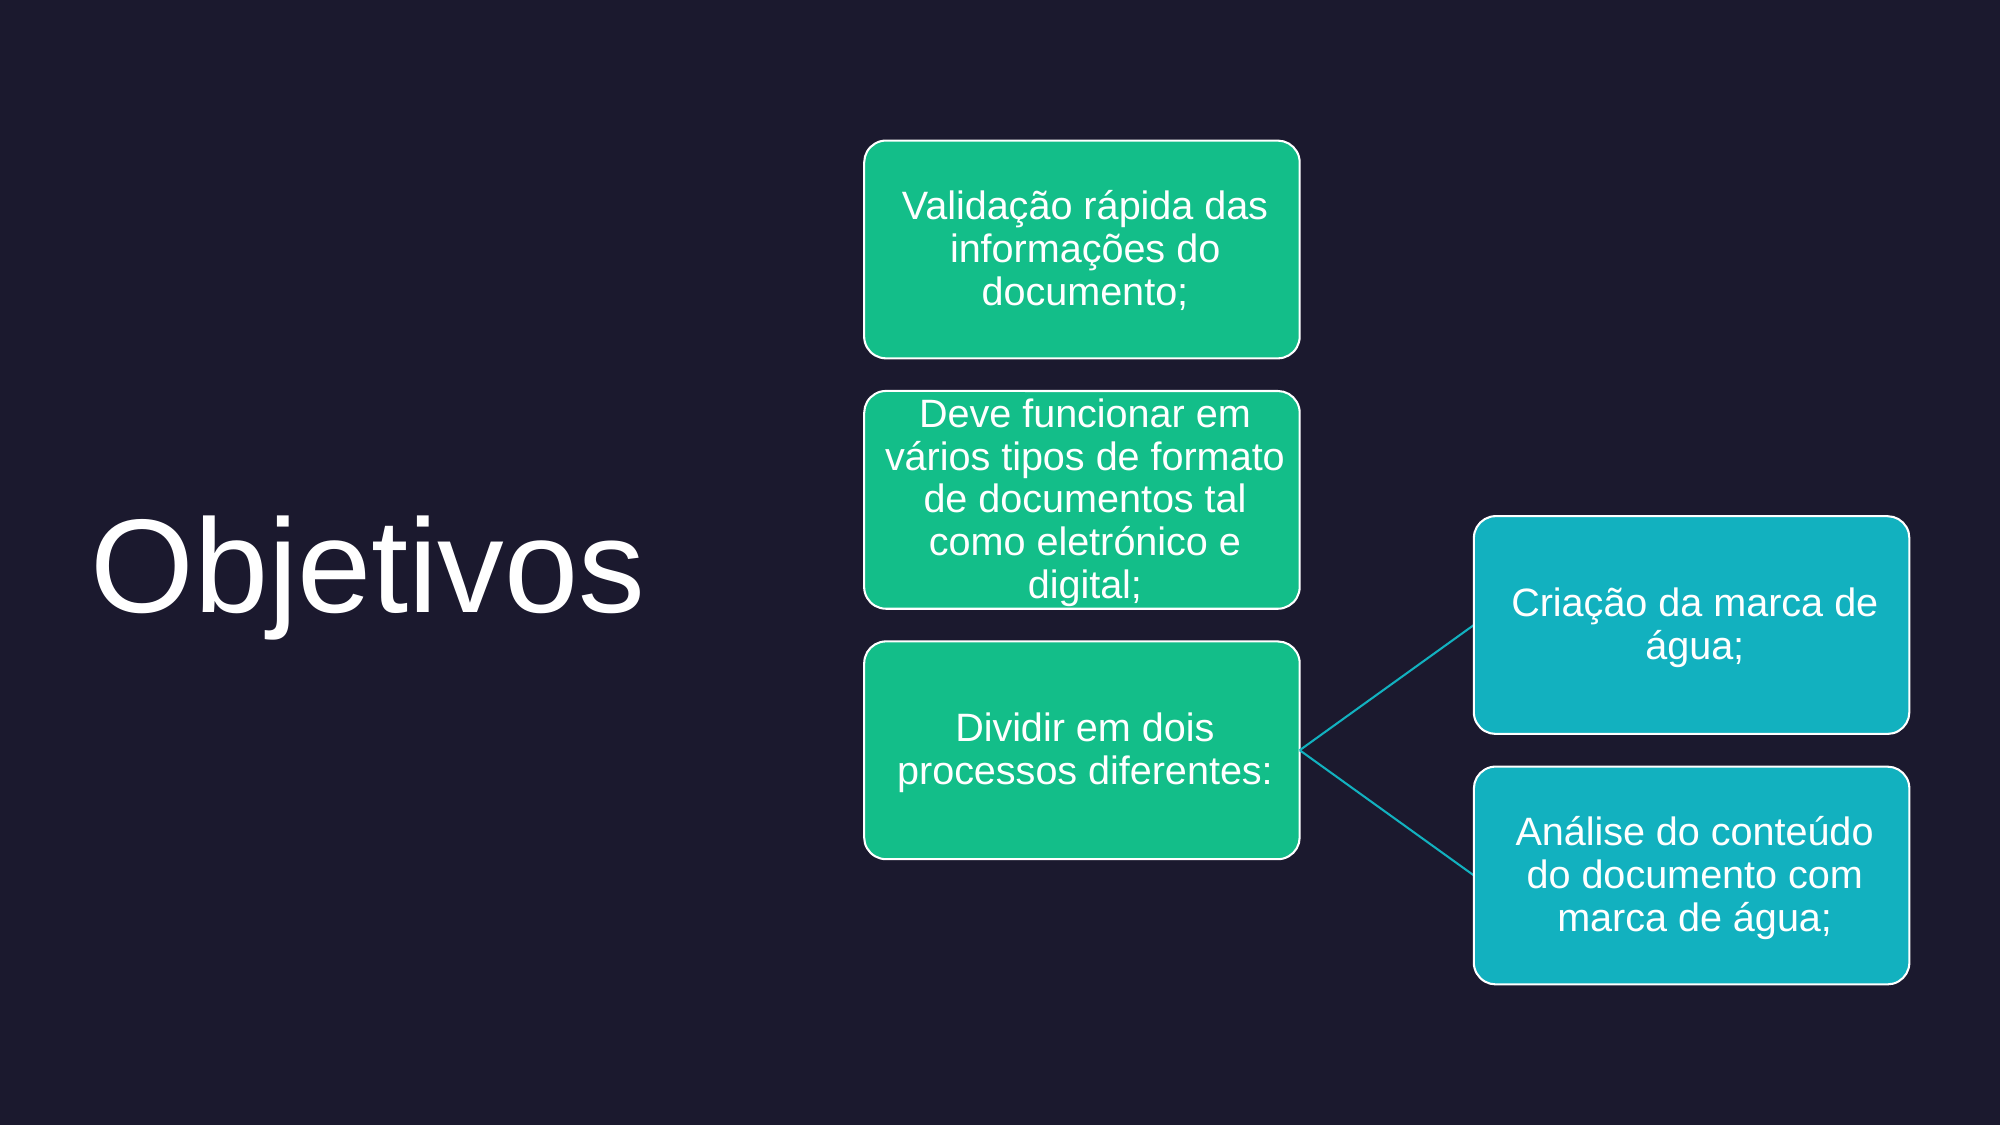

Validação rápida das informações do documento;
Deve funcionar em vários tipos de formato de documentos tal como eletrónico e digital;
Dividir em dois processos diferentes:

Criação da marca de água;

Análise do conteúdo do documento com marca de água;
# Objetivos